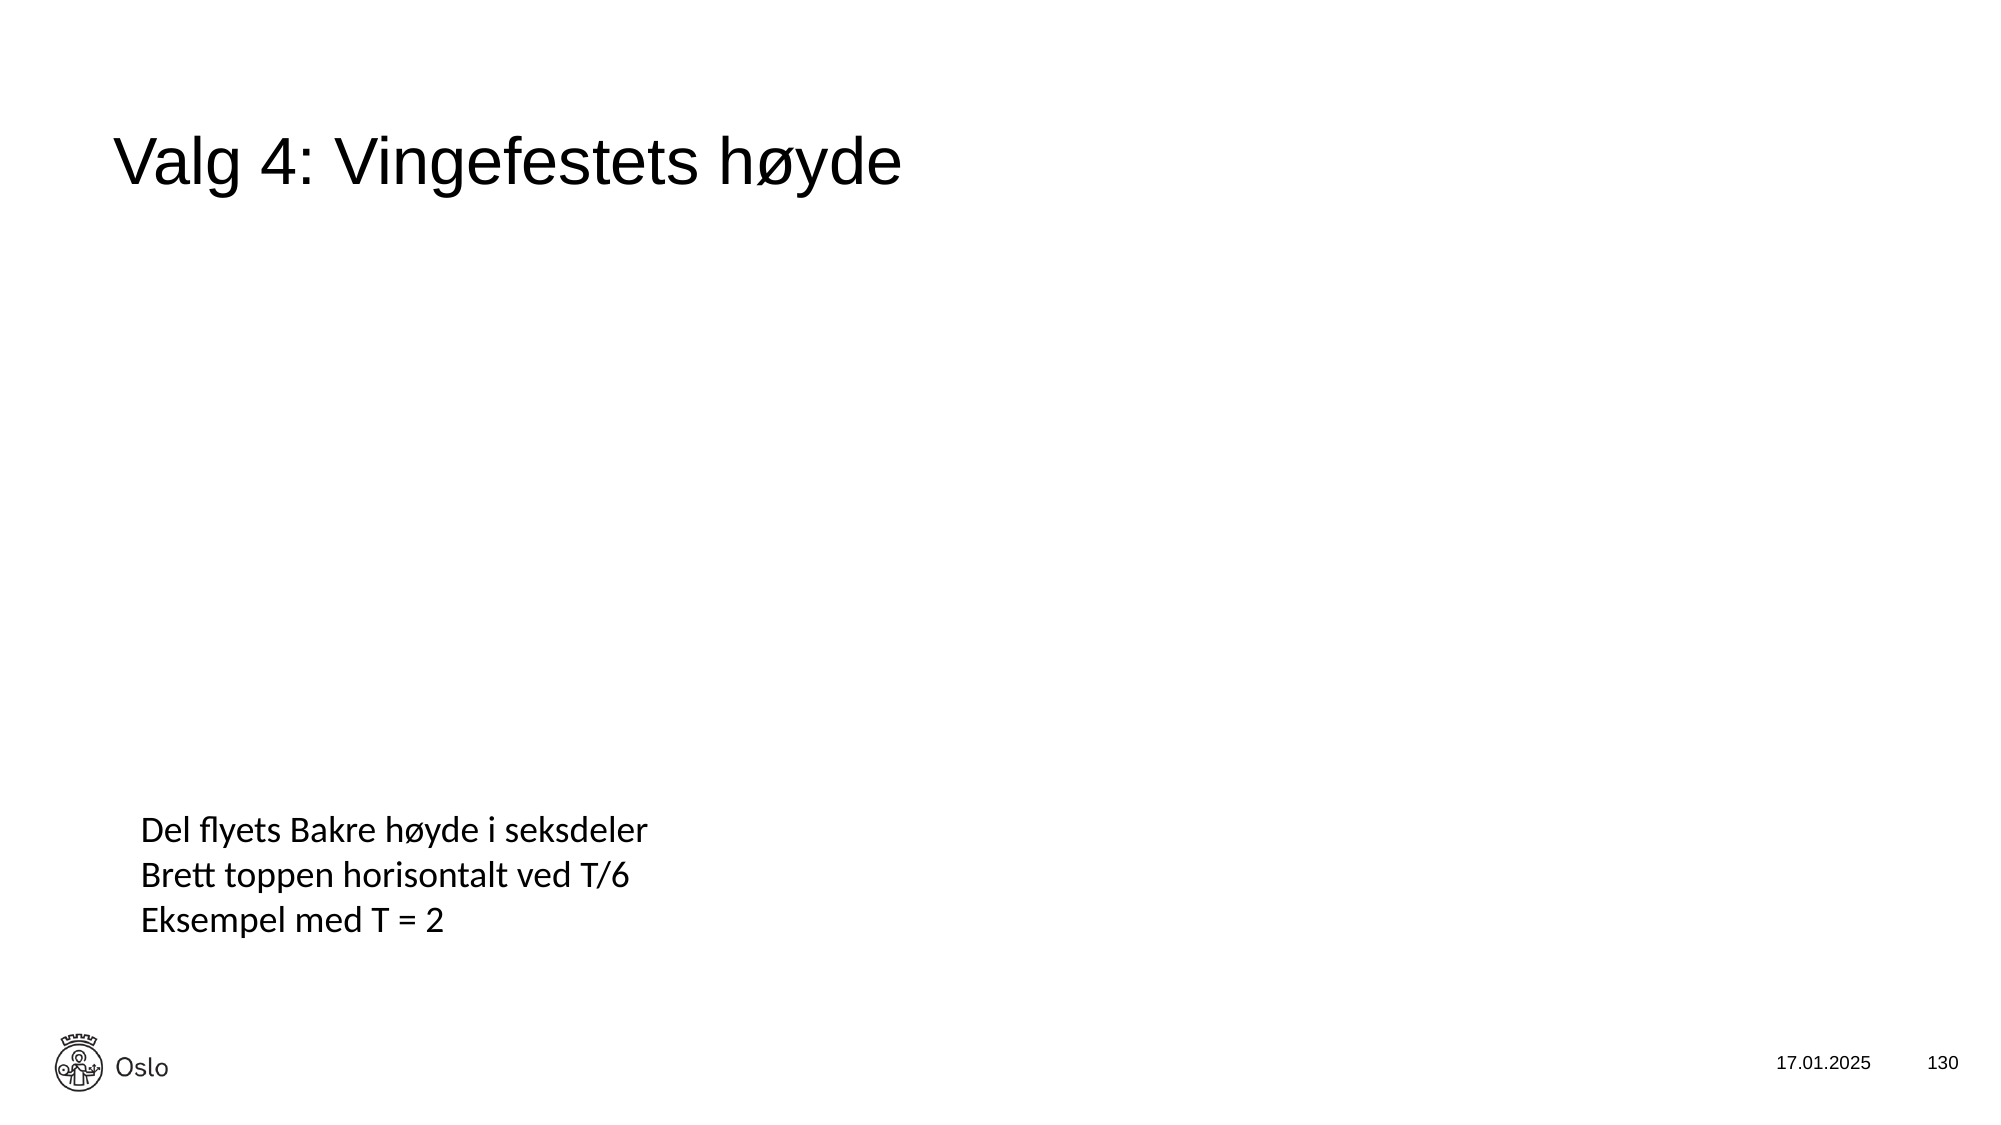

# Valg 4: Vingefestets høyde
Del flyets Bakre høyde i seksdeler
Brett toppen horisontalt ved T/6
Eksempel med T = 2
17.01.2025
130